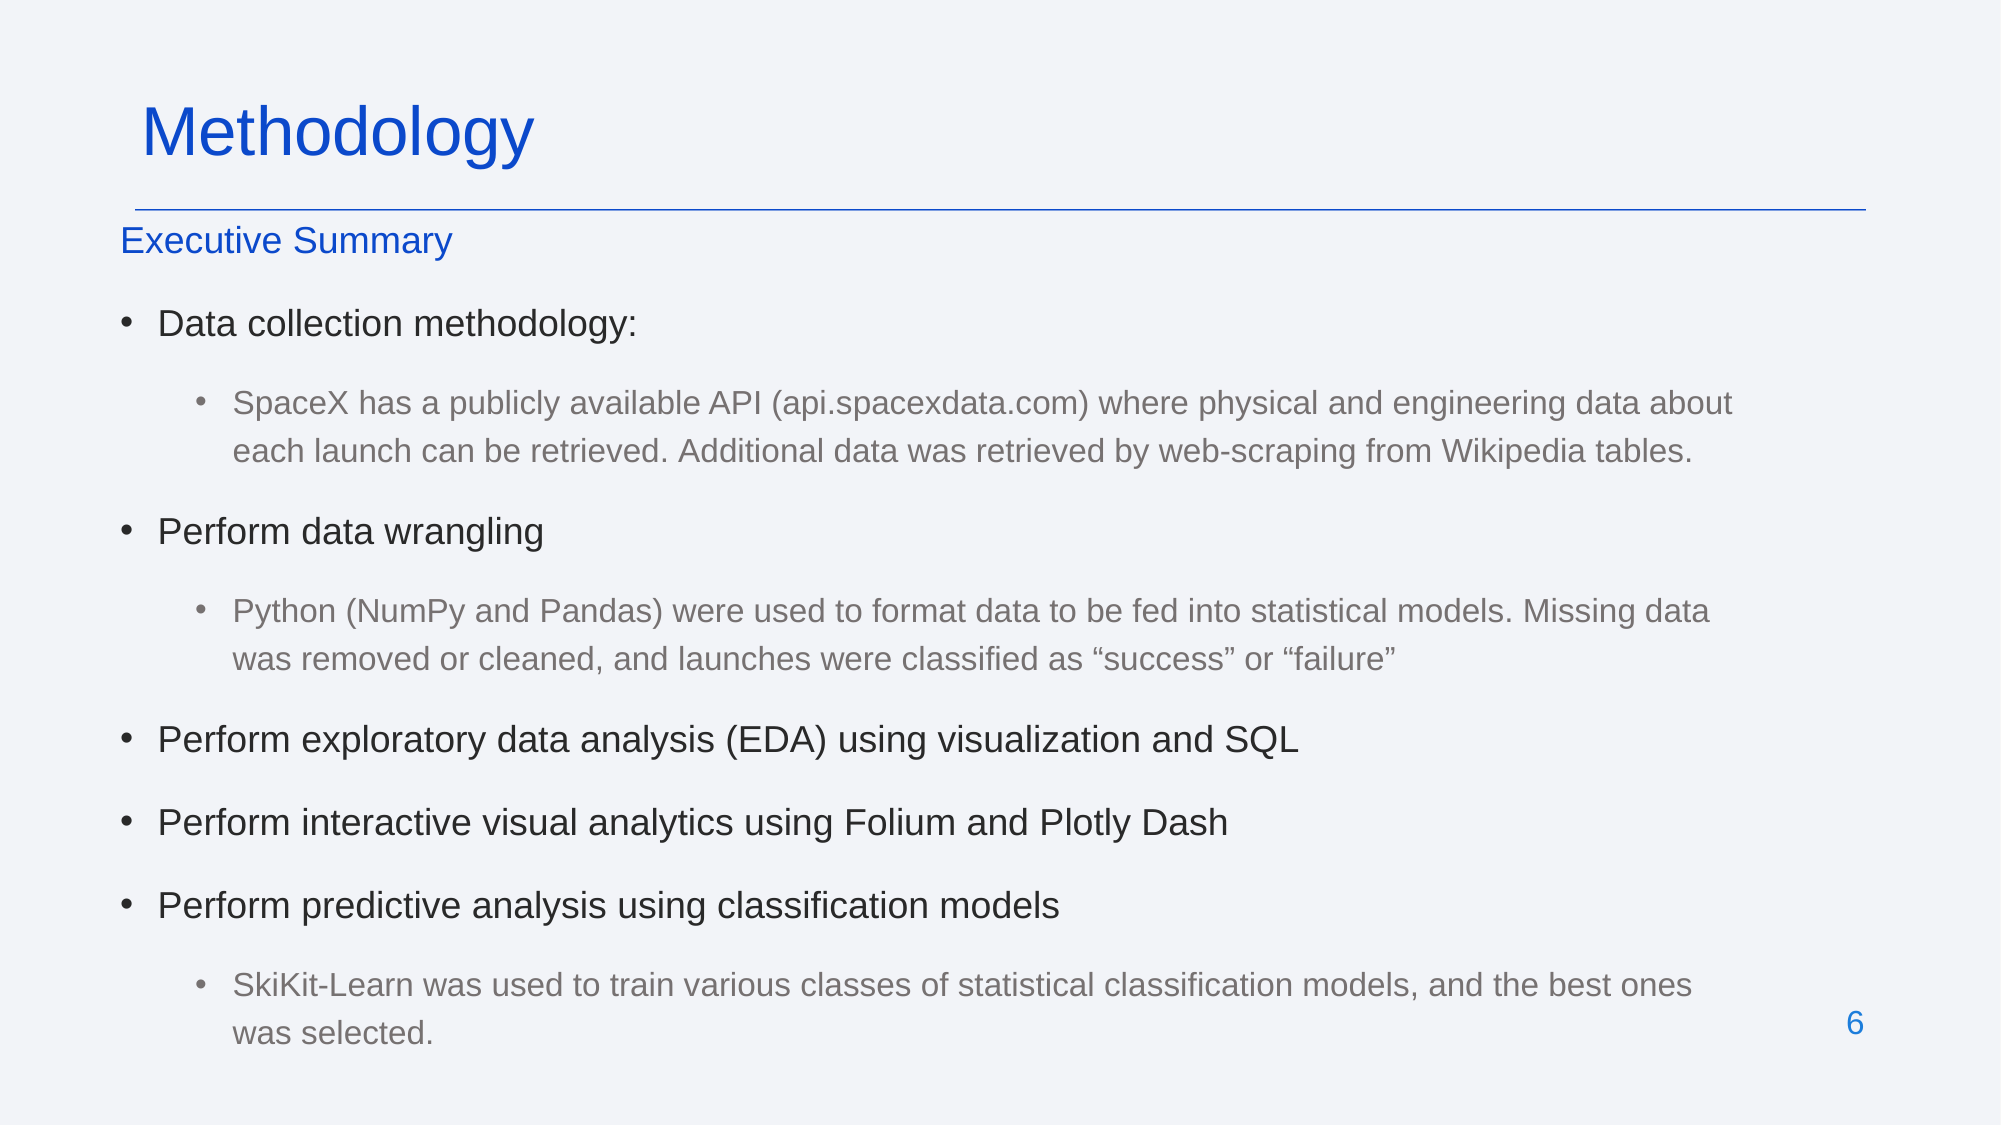

Methodology
Executive Summary
Data collection methodology:
SpaceX has a publicly available API (api.spacexdata.com) where physical and engineering data about each launch can be retrieved. Additional data was retrieved by web-scraping from Wikipedia tables.
Perform data wrangling
Python (NumPy and Pandas) were used to format data to be fed into statistical models. Missing data was removed or cleaned, and launches were classified as “success” or “failure”
Perform exploratory data analysis (EDA) using visualization and SQL
Perform interactive visual analytics using Folium and Plotly Dash
Perform predictive analysis using classification models
SkiKit-Learn was used to train various classes of statistical classification models, and the best ones was selected.
6